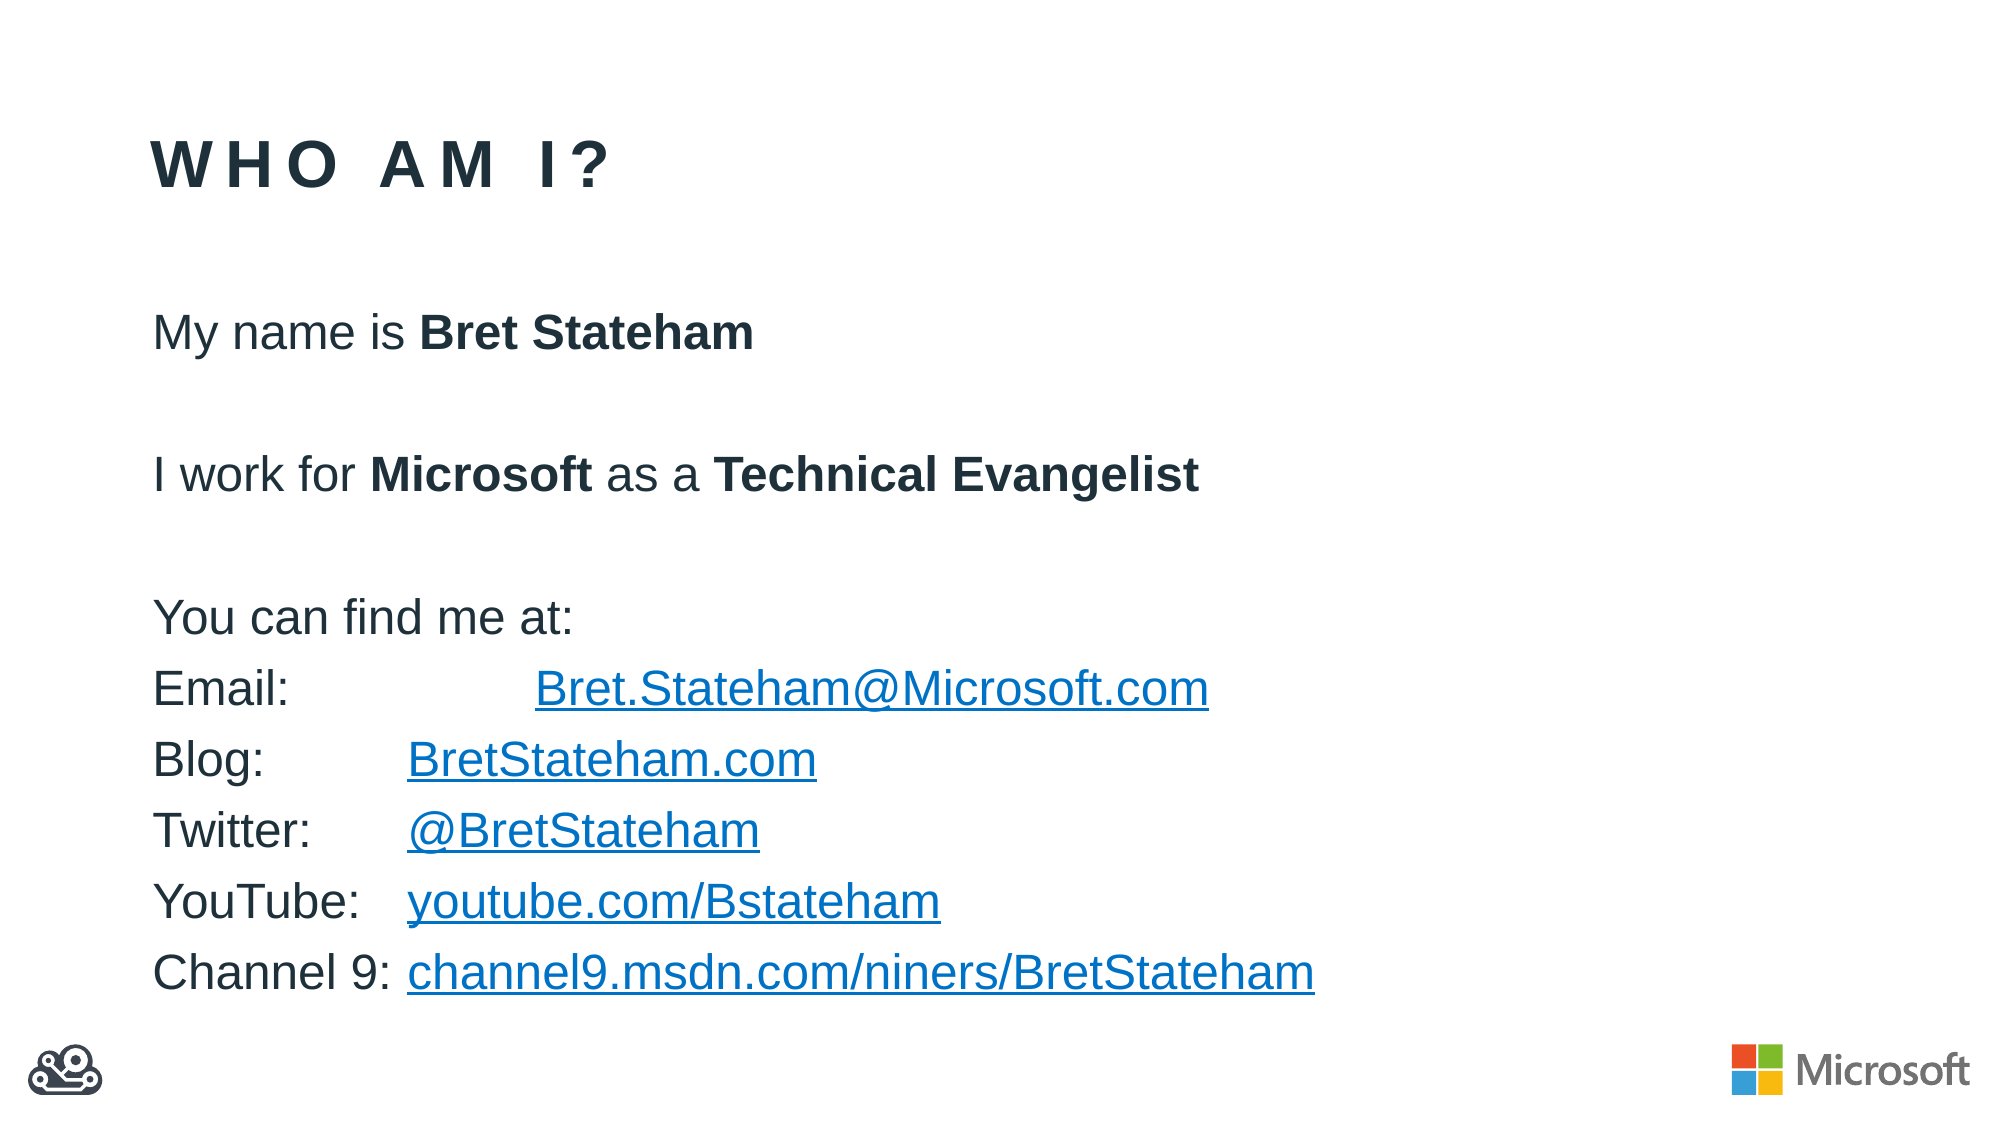

# Who am i?
My name is Bret Stateham

I work for Microsoft as a Technical Evangelist

You can find me at:
Email:		Bret.Stateham@Microsoft.com
Blog:		BretStateham.com
Twitter:	@BretStateham
YouTube:	youtube.com/Bstateham
Channel 9:	channel9.msdn.com/niners/BretStateham